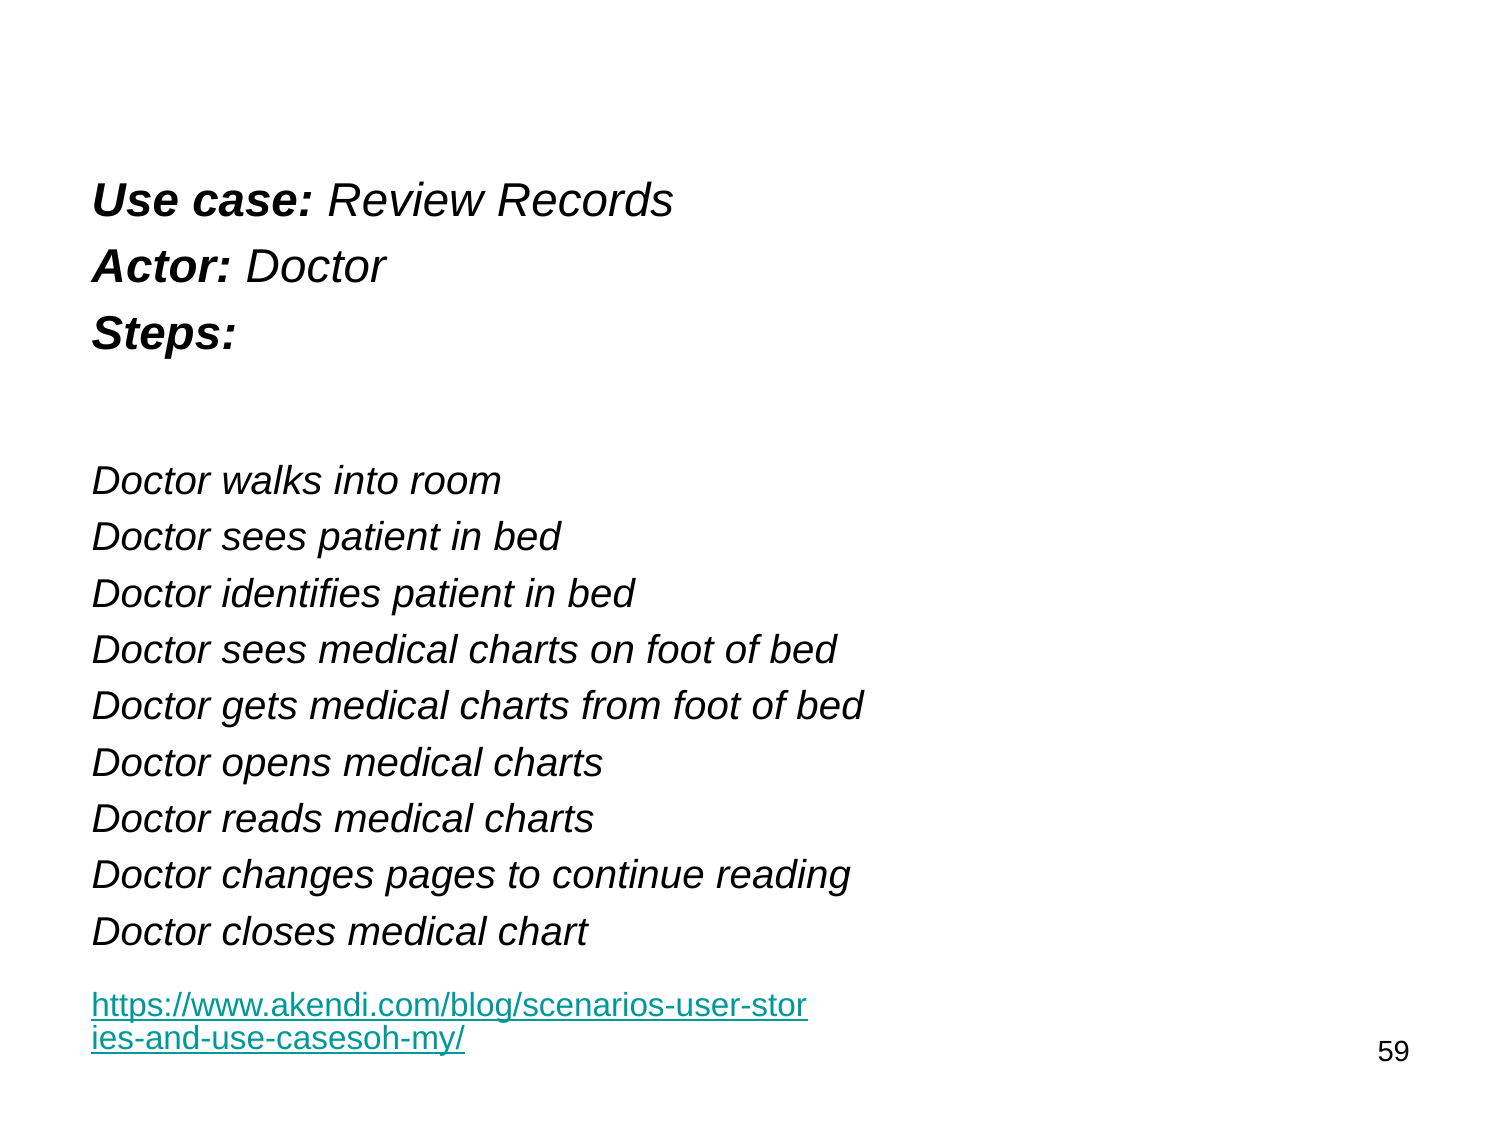

Use case: Review Records
Actor: Doctor
Steps:

Doctor walks into room
Doctor sees patient in bed
Doctor identifies patient in bed
Doctor sees medical charts on foot of bed
Doctor gets medical charts from foot of bed
Doctor opens medical charts
Doctor reads medical charts
Doctor changes pages to continue reading
Doctor closes medical chart

https://www.akendi.com/blog/scenarios-user-stories-and-use-casesoh-my/
59